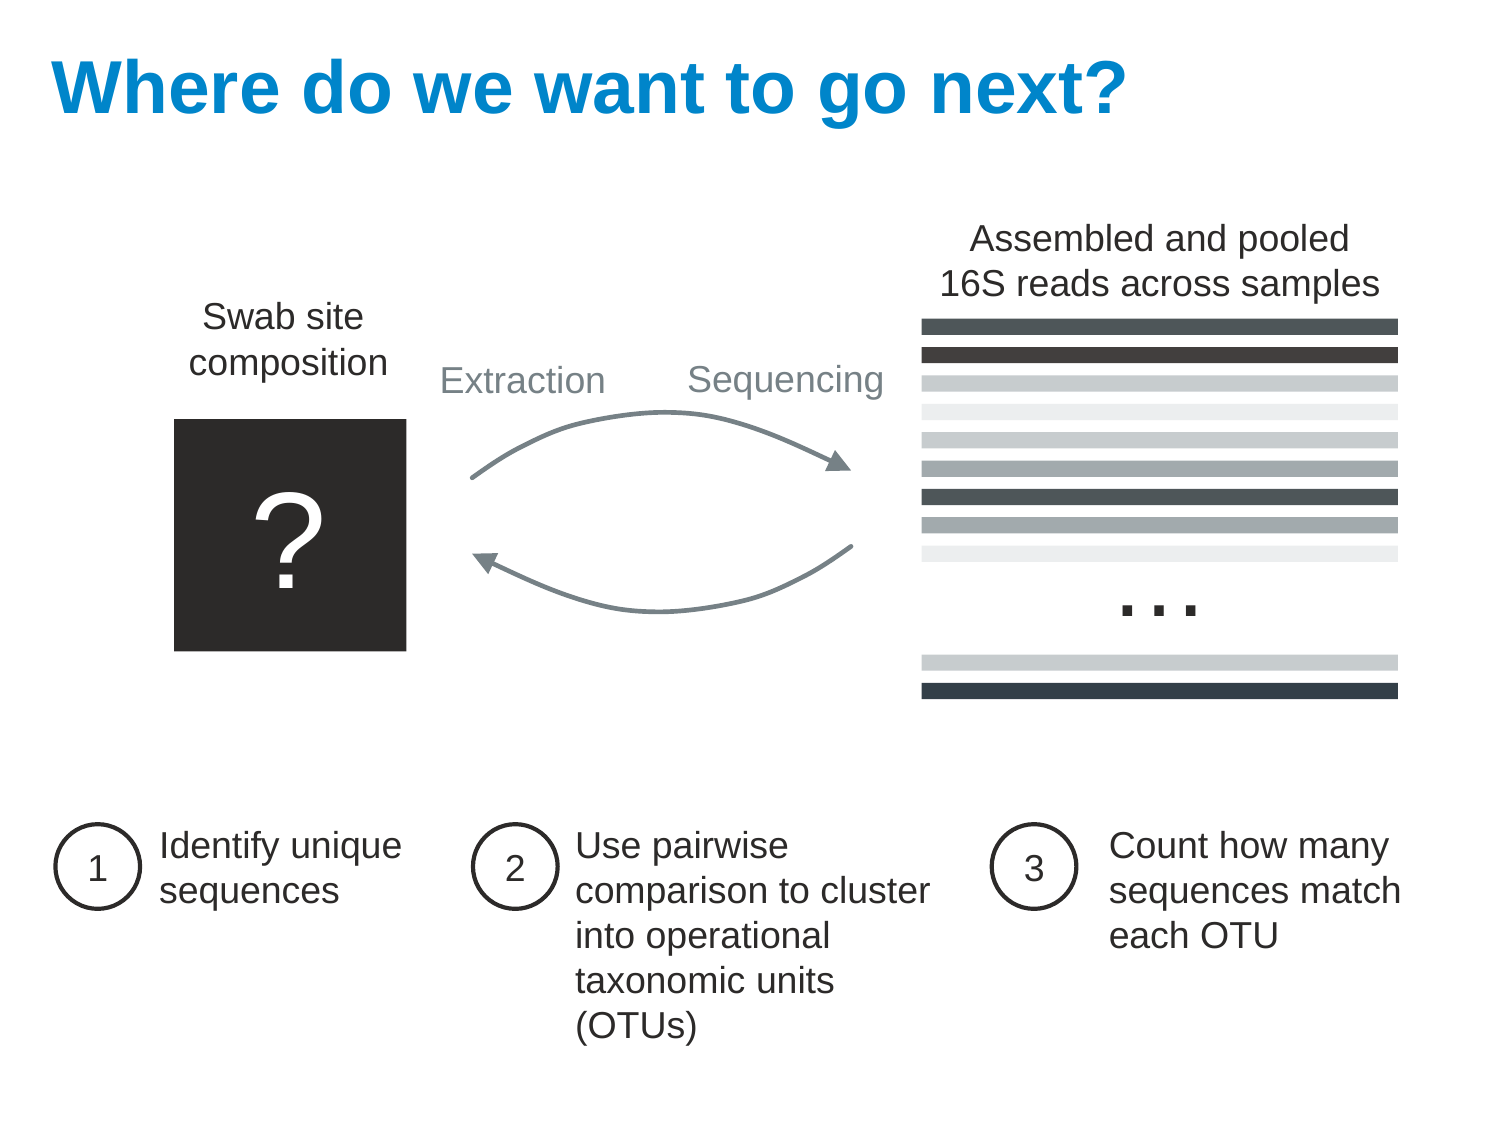

# Where do we want to go next?
Assembled and pooled 16S reads across samples
Swab site
composition

Sequencing
Extraction

?

…

Identify unique
sequences
Use pairwise comparison to cluster into operational taxonomic units (OTUs)
Count how many sequences match each OTU
1
2
3